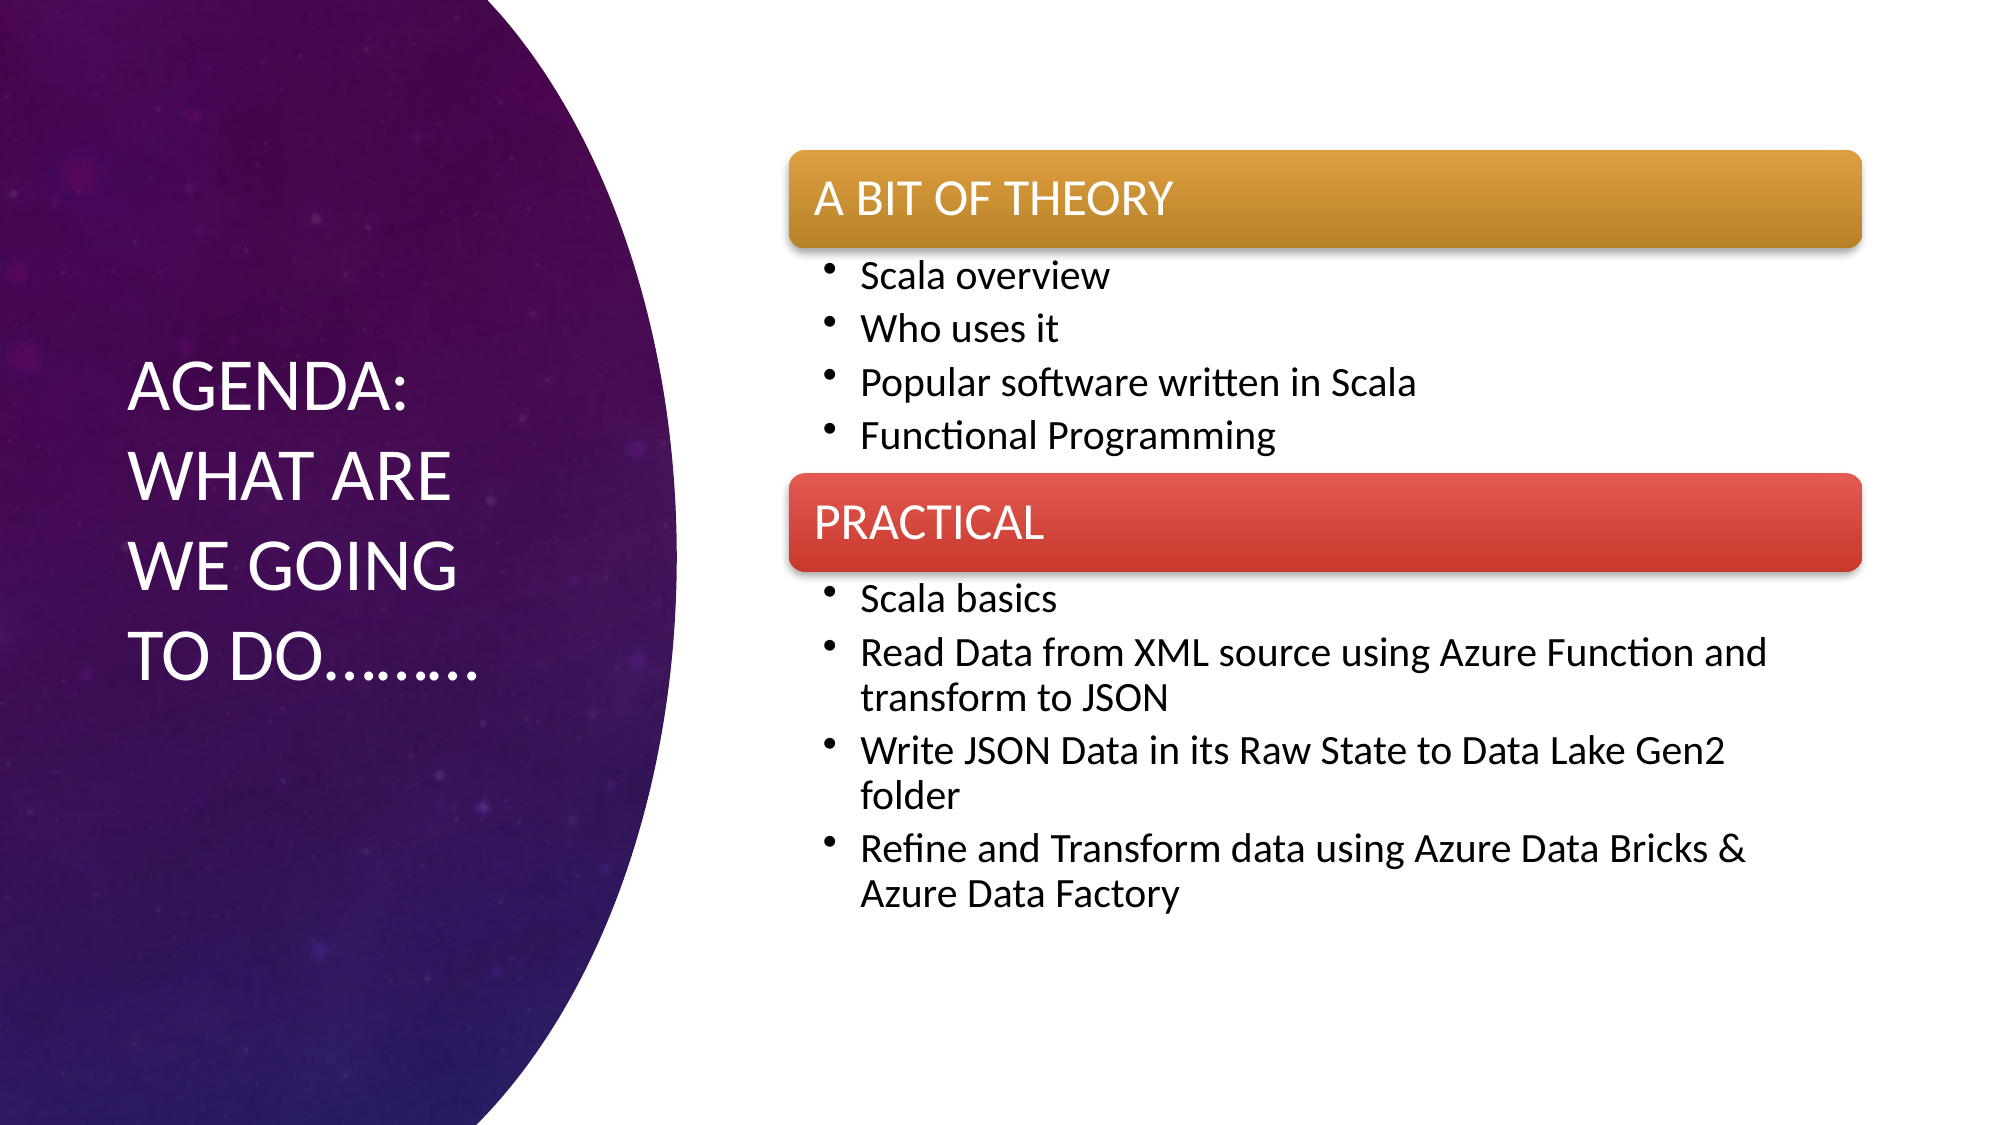

# Agenda: What are we going to do………
A BIT OF THEORY
Scala overview
Who uses it
Popular software written in Scala
Functional Programming
PRACTICAL
Scala basics
Read Data from XML source using Azure Function and transform to JSON
Write JSON Data in its Raw State to Data Lake Gen2 folder
Refine and Transform data using Azure Data Bricks & Azure Data Factory